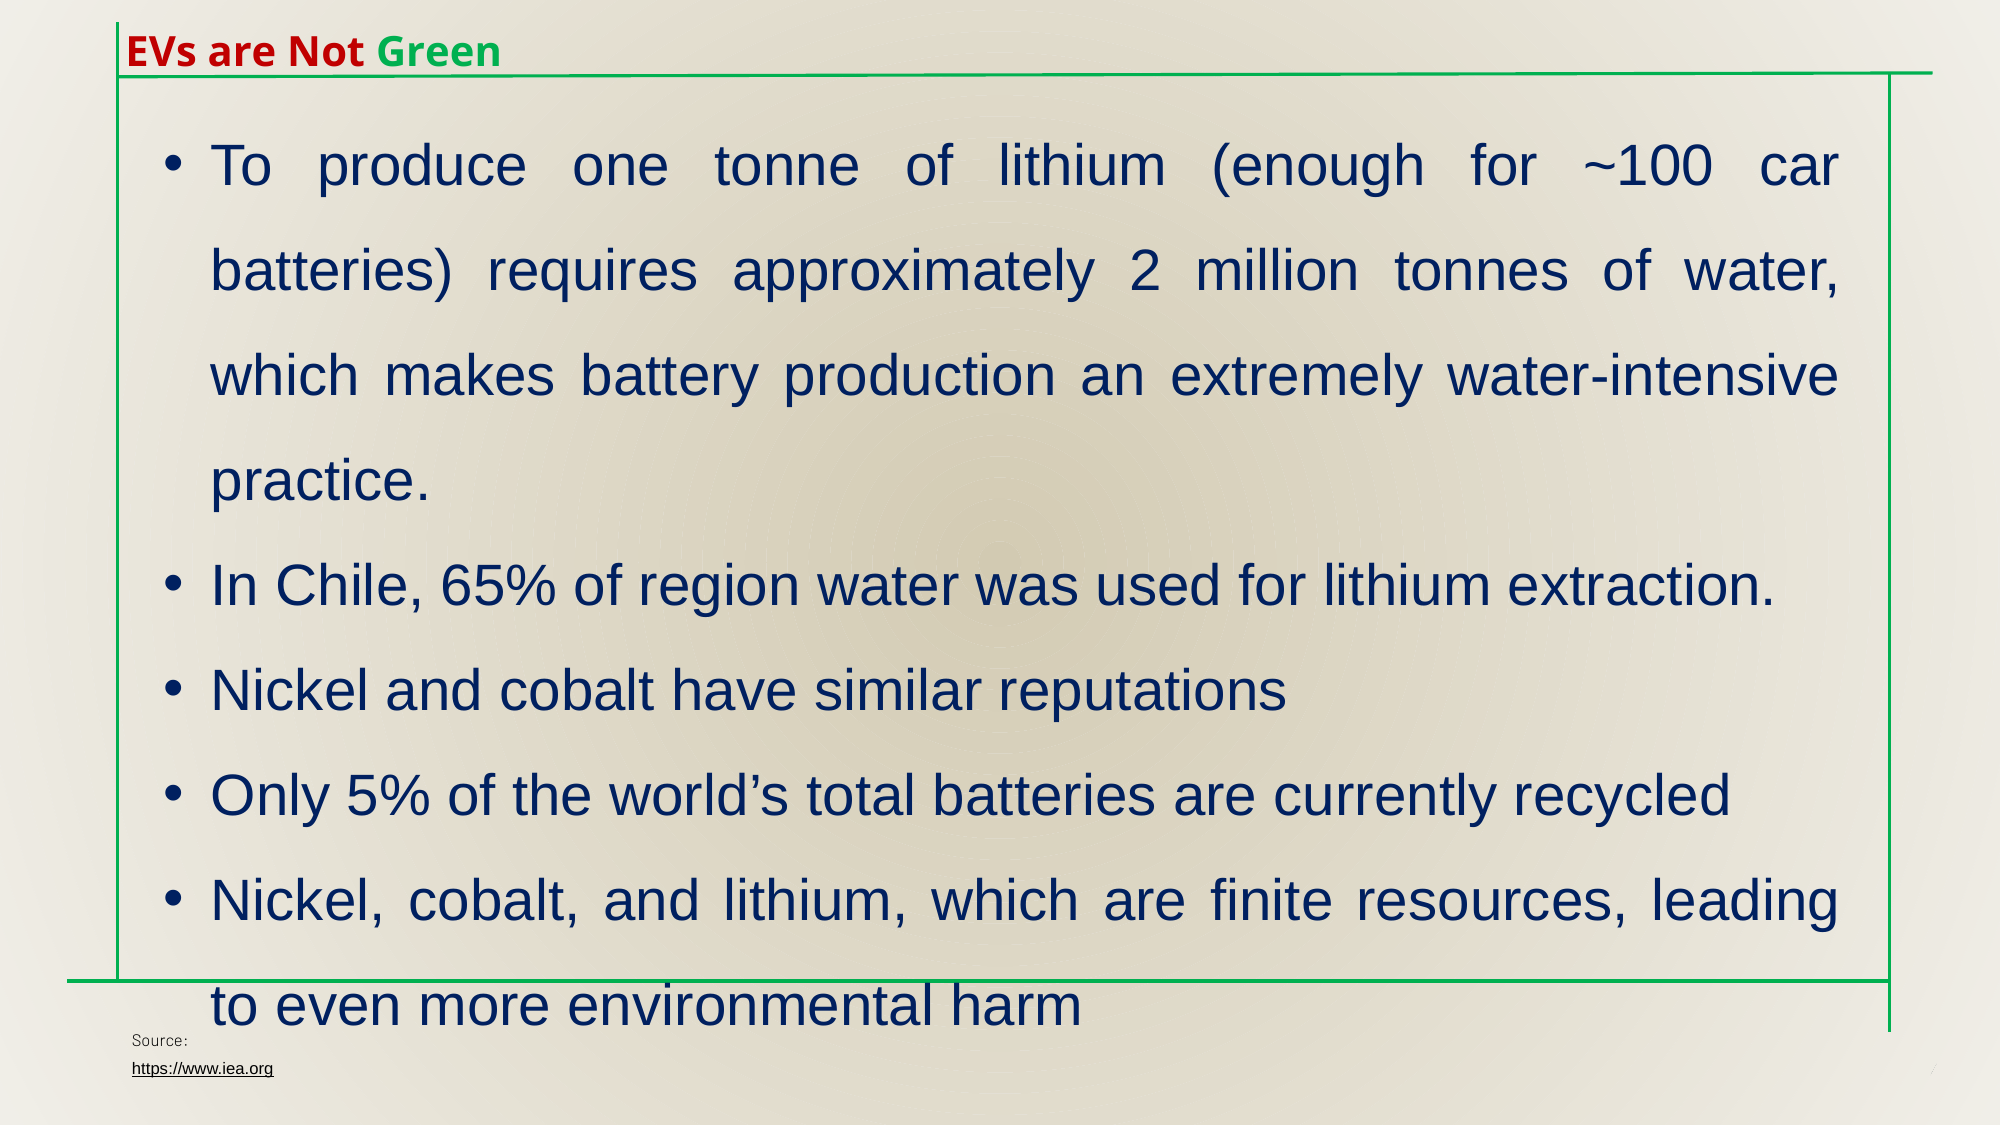

EVs are Not Green
To produce one tonne of lithium (enough for ~100 car batteries) requires approximately 2 million tonnes of water, which makes battery production an extremely water-intensive practice.
In Chile, 65% of region water was used for lithium extraction.
Nickel and cobalt have similar reputations
Only 5% of the world’s total batteries are currently recycled
Nickel, cobalt, and lithium, which are finite resources, leading to even more environmental harm
Source:
https://www.iea.org
6